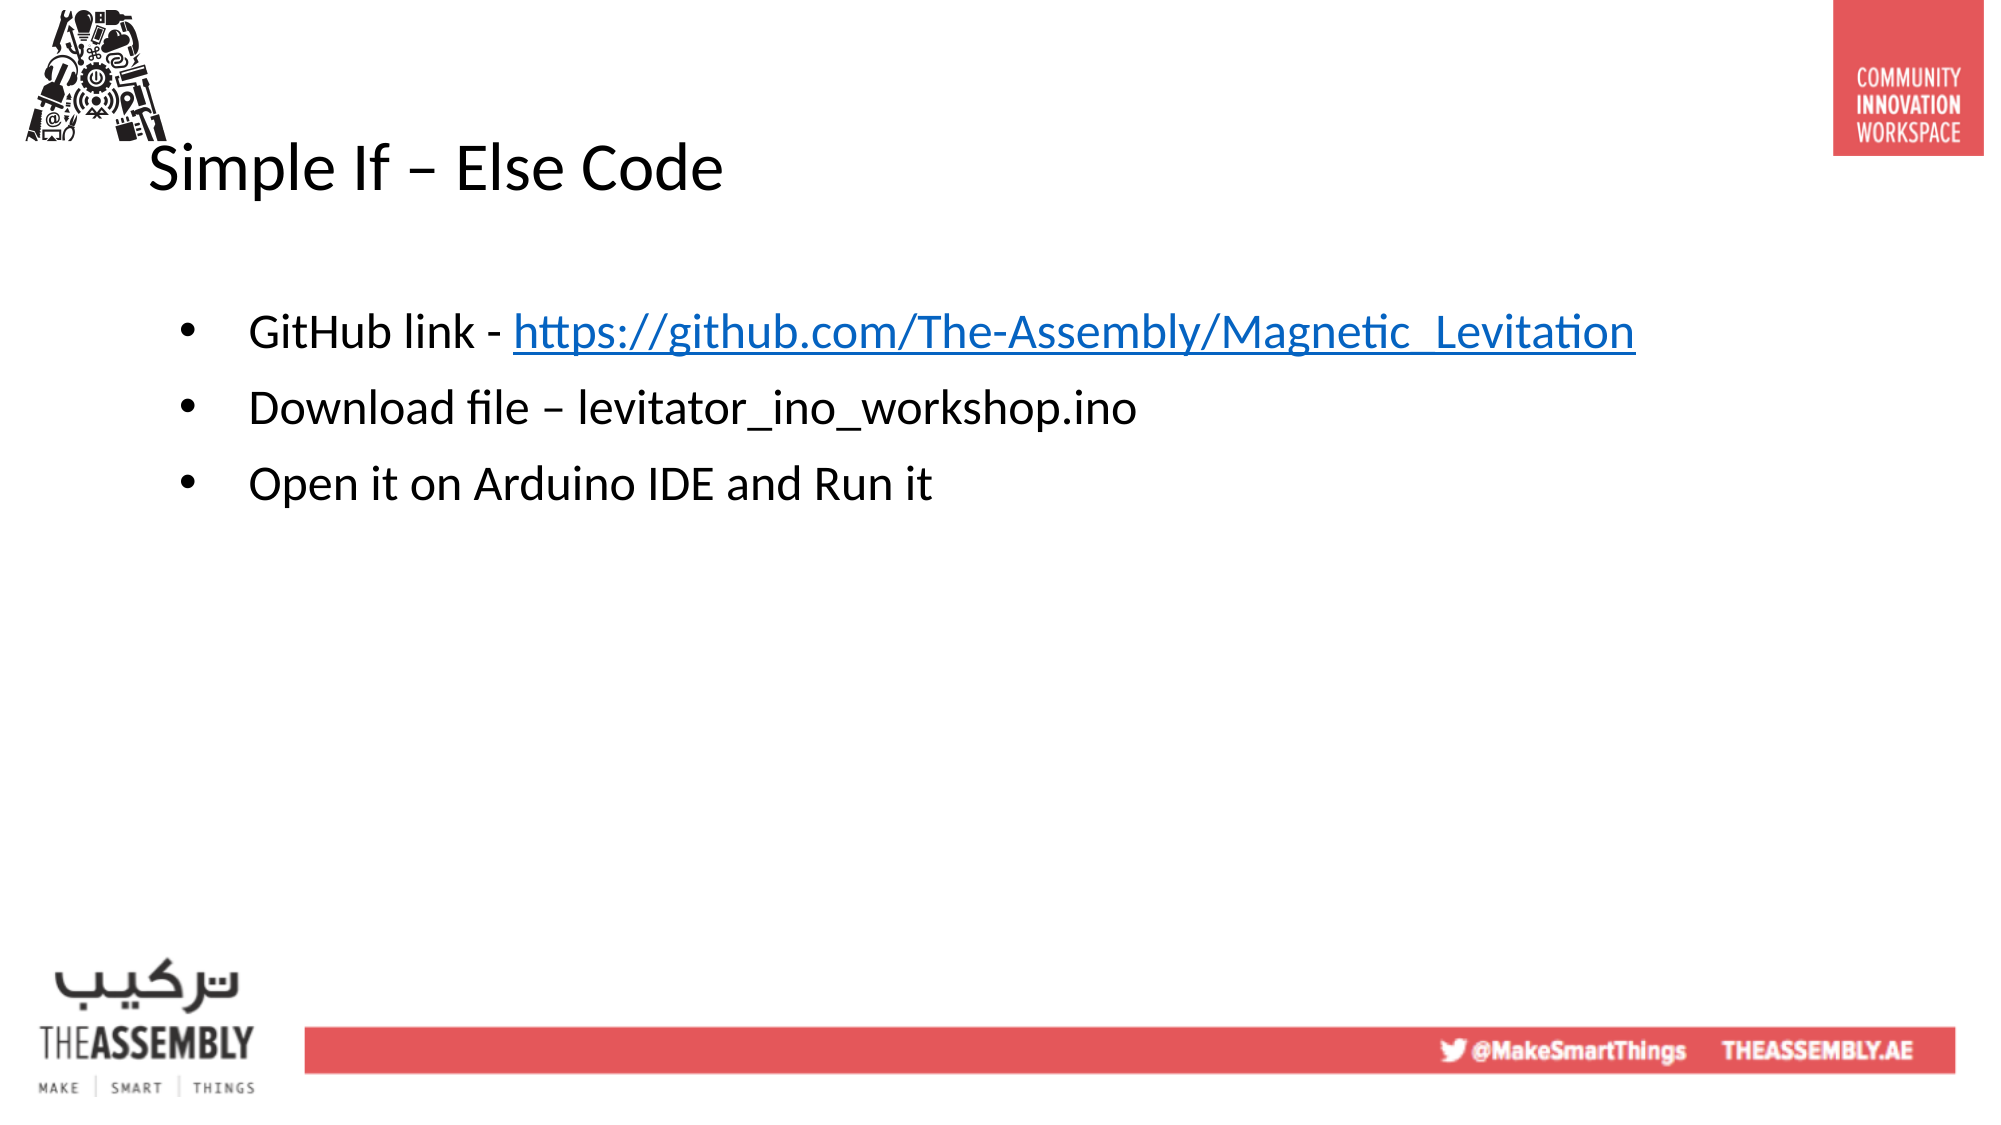

# Simple If – Else Code
GitHub link - https://github.com/The-Assembly/Magnetic_Levitation
Download file – levitator_ino_workshop.ino
Open it on Arduino IDE and Run it